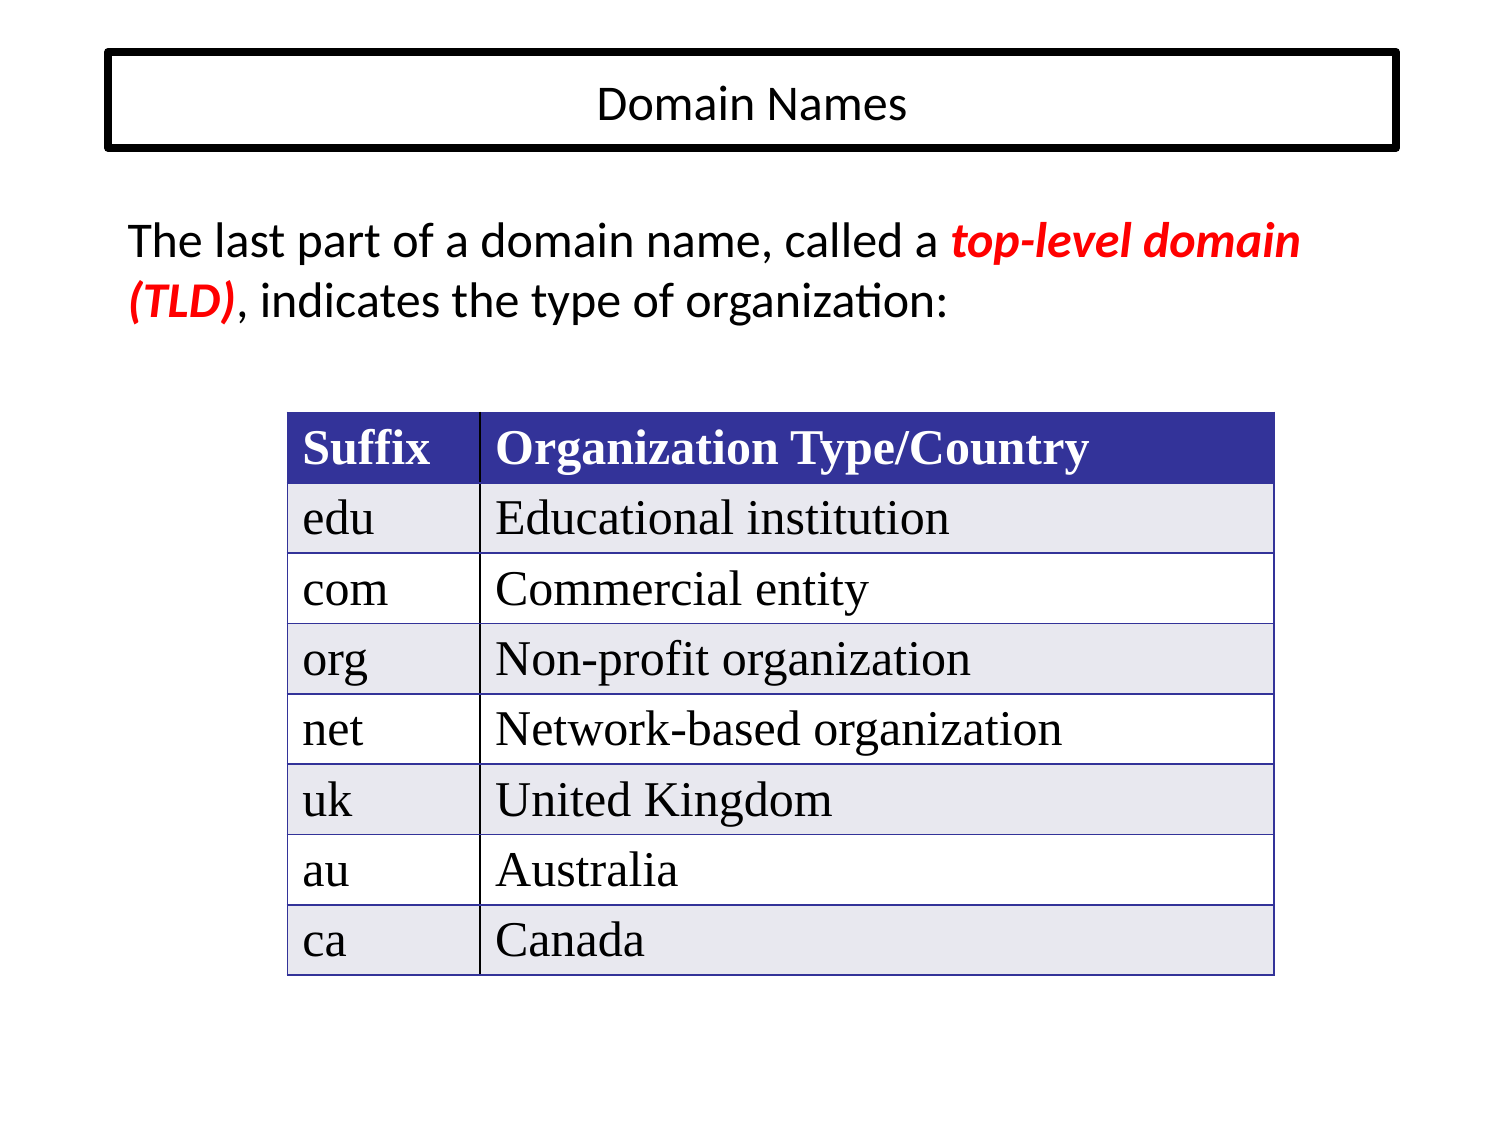

# Domain Names
The last part of a domain name, called a top-level domain (TLD), indicates the type of organization:

| Suffix | Organization Type/Country |
| --- | --- |
| edu | Educational institution |
| com | Commercial entity |
| org | Non-profit organization |
| net | Network-based organization |
| uk | United Kingdom |
| au | Australia |
| ca | Canada |